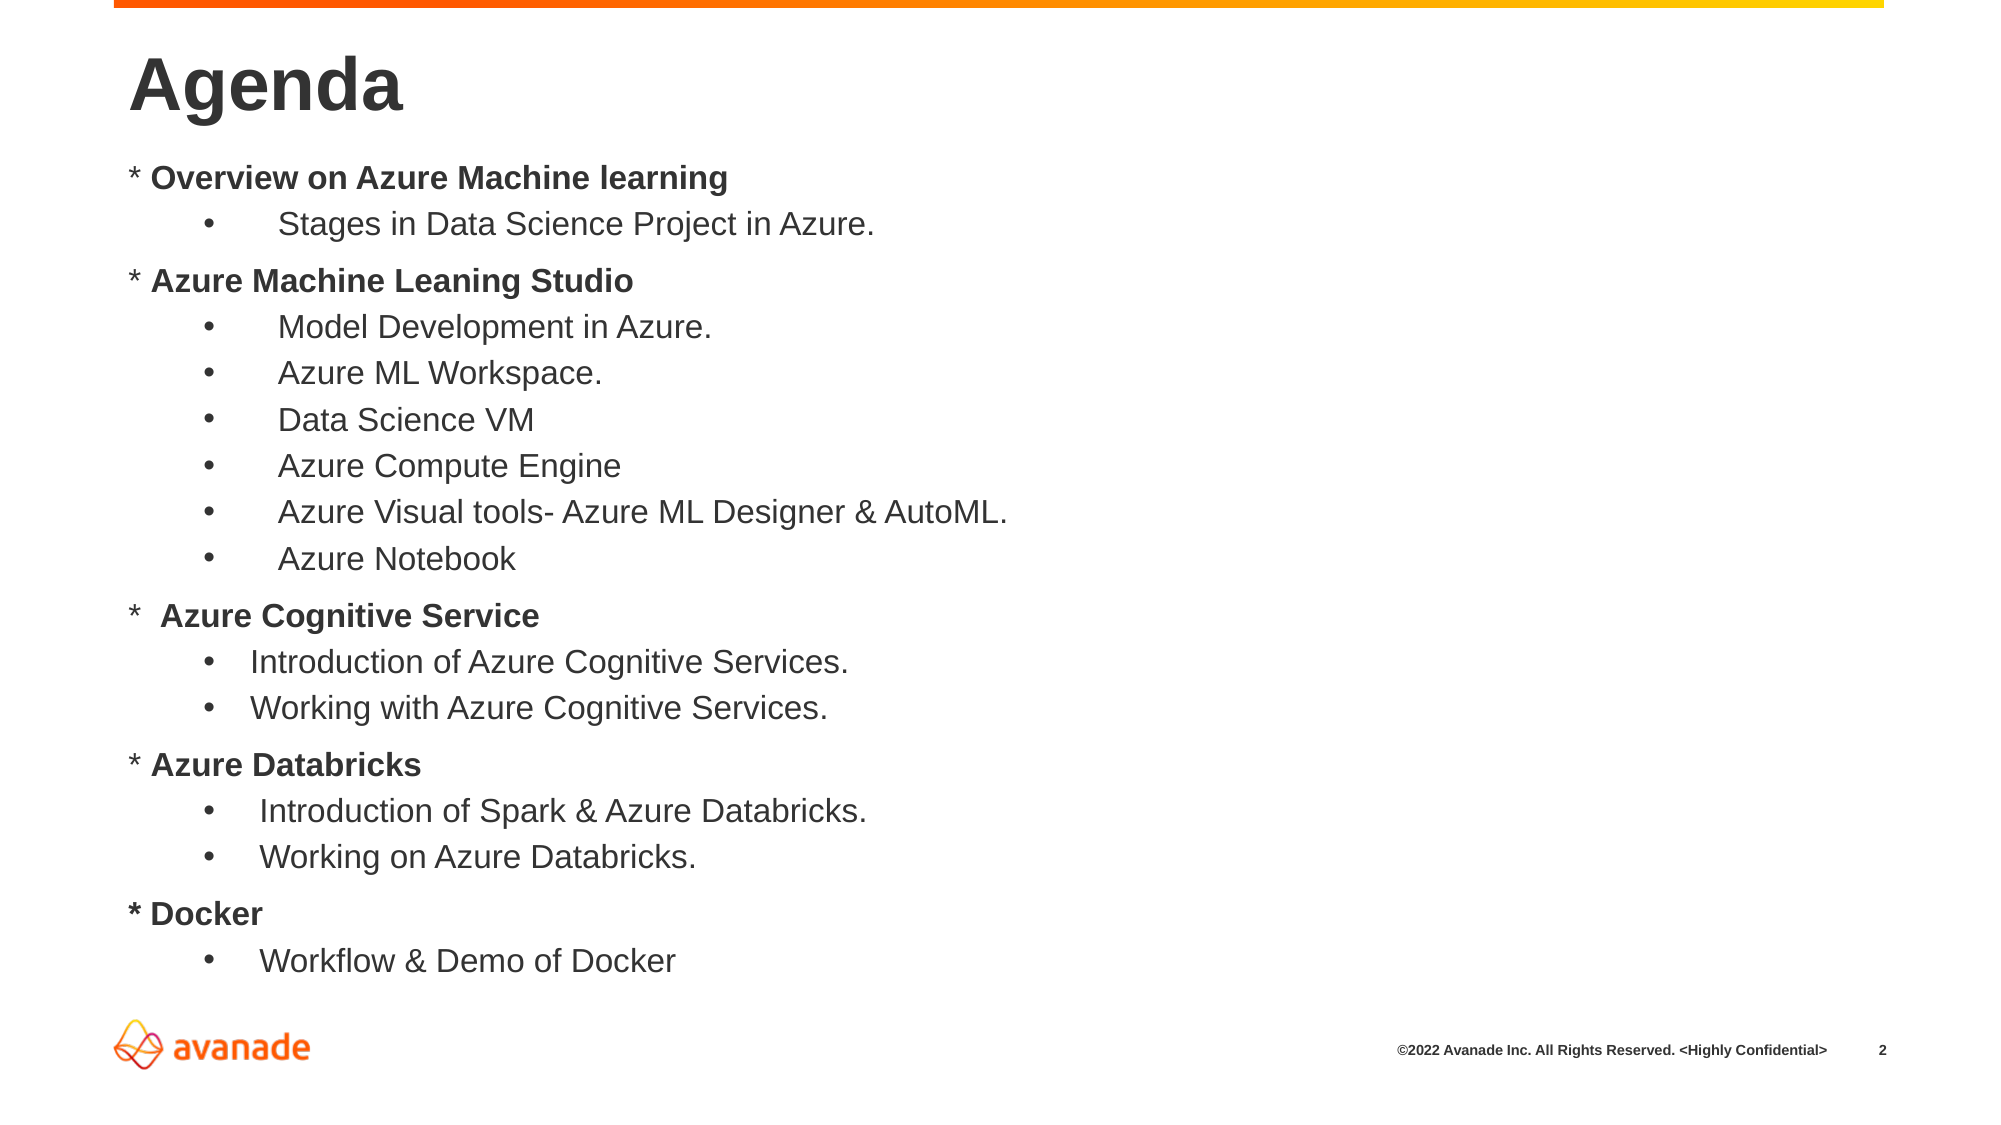

# Agenda
* Overview on Azure Machine learning
    Stages in Data Science Project in Azure.
* Azure Machine Leaning Studio
    Model Development in Azure.
    Azure ML Workspace.
    Data Science VM
    Azure Compute Engine
    Azure Visual tools- Azure ML Designer & AutoML.
    Azure Notebook
*  Azure Cognitive Service
 Introduction of Azure Cognitive Services.
 Working with Azure Cognitive Services.
* Azure Databricks
  Introduction of Spark & Azure Databricks.
  Working on Azure Databricks.
* Docker
  Workflow & Demo of Docker